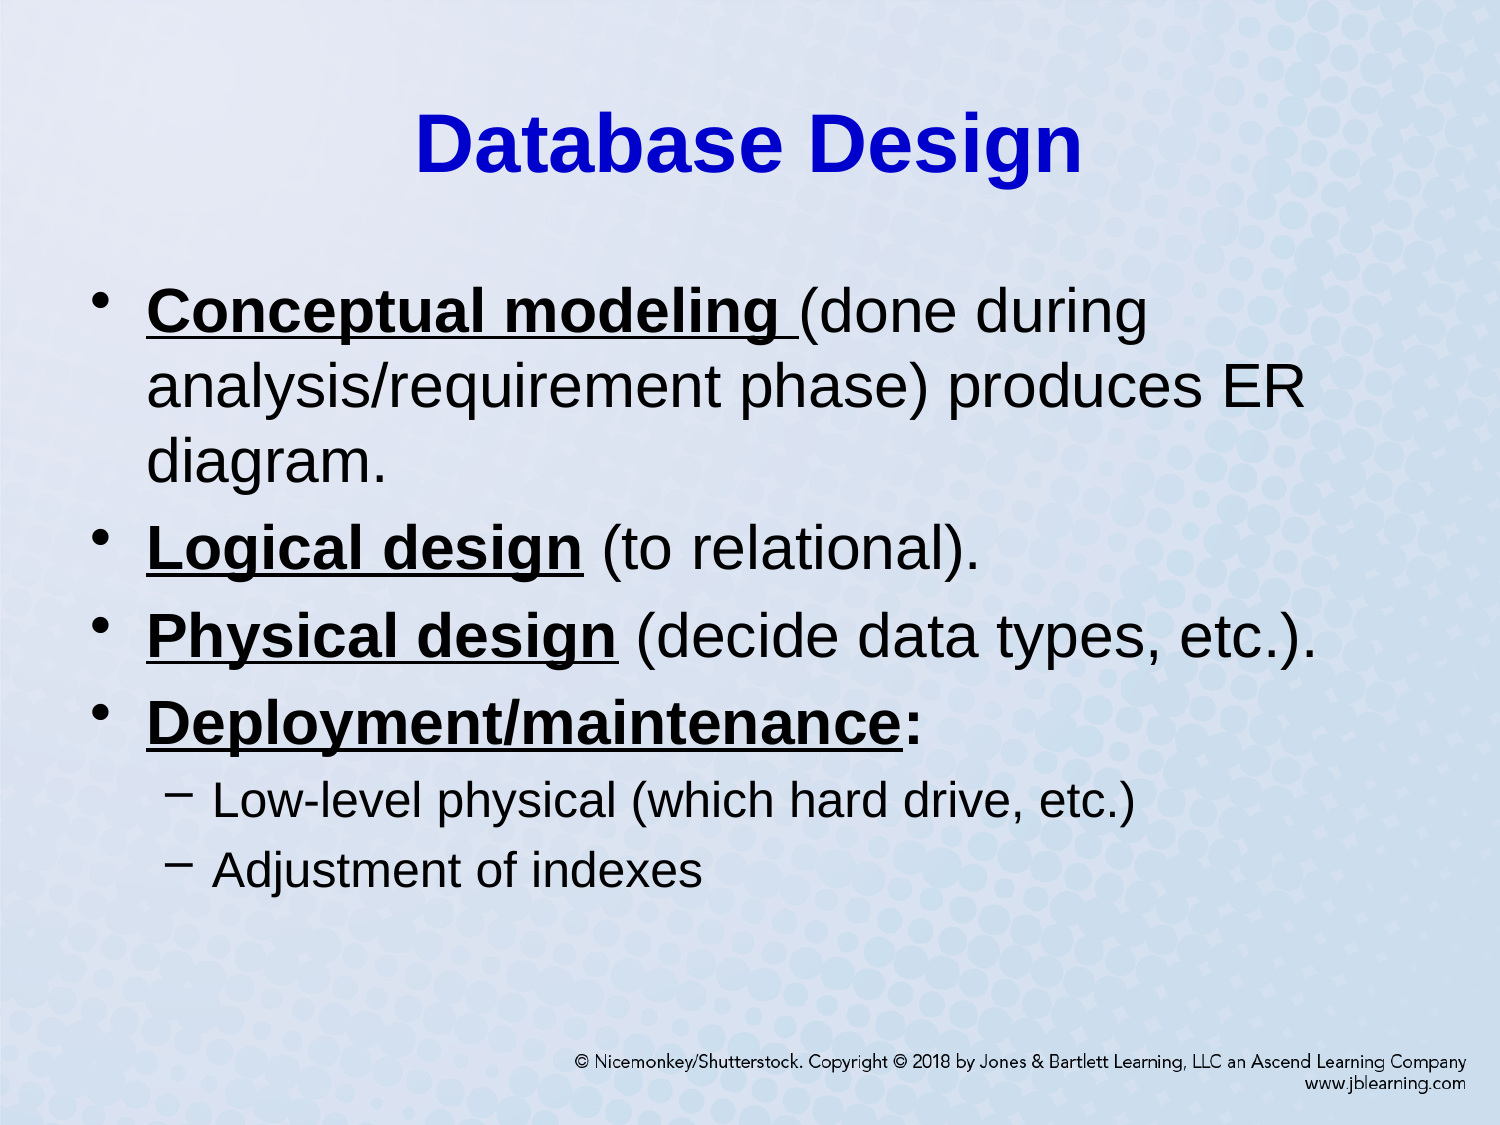

# Database Design
Conceptual modeling (done during analysis/requirement phase) produces ER diagram.
Logical design (to relational).
Physical design (decide data types, etc.).
Deployment/maintenance:
Low-level physical (which hard drive, etc.)
Adjustment of indexes